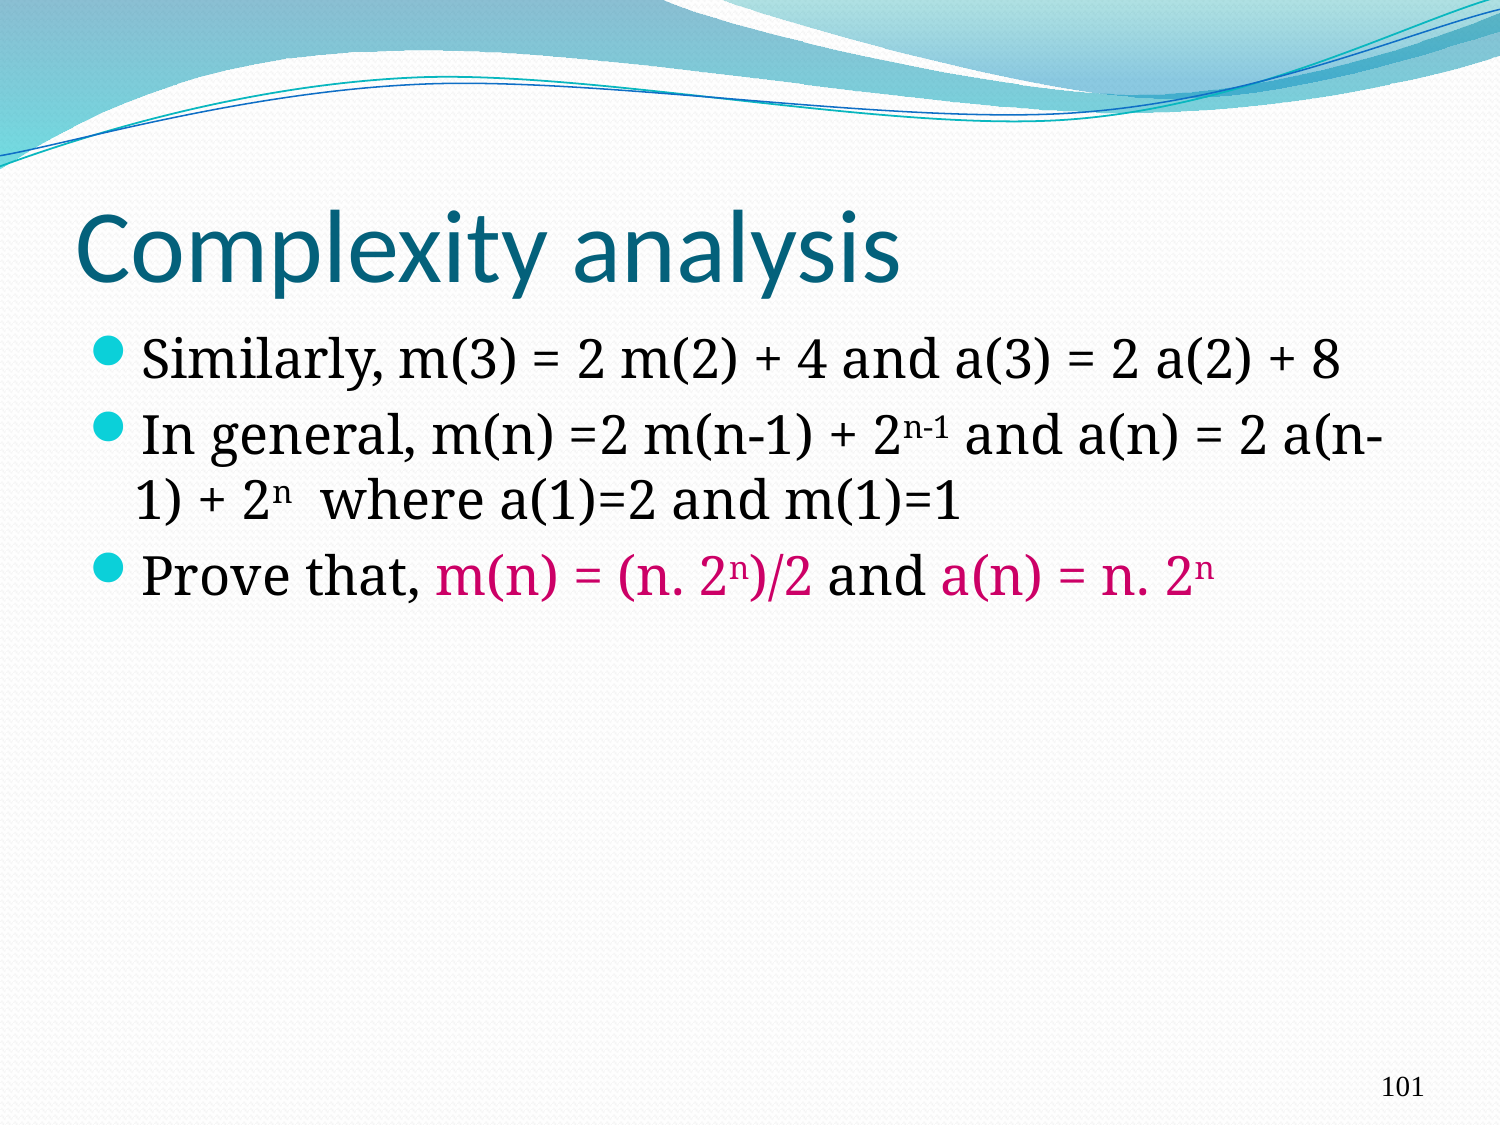

# Complexity analysis
Similarly, m(3) = 2 m(2) + 4 and a(3) = 2 a(2) + 8
In general, m(n) =2 m(n-1) + 2n-1 and a(n) = 2 a(n-1) + 2n  where a(1)=2 and m(1)=1
Prove that, m(n) = (n. 2n)/2 and a(n) = n. 2n
101